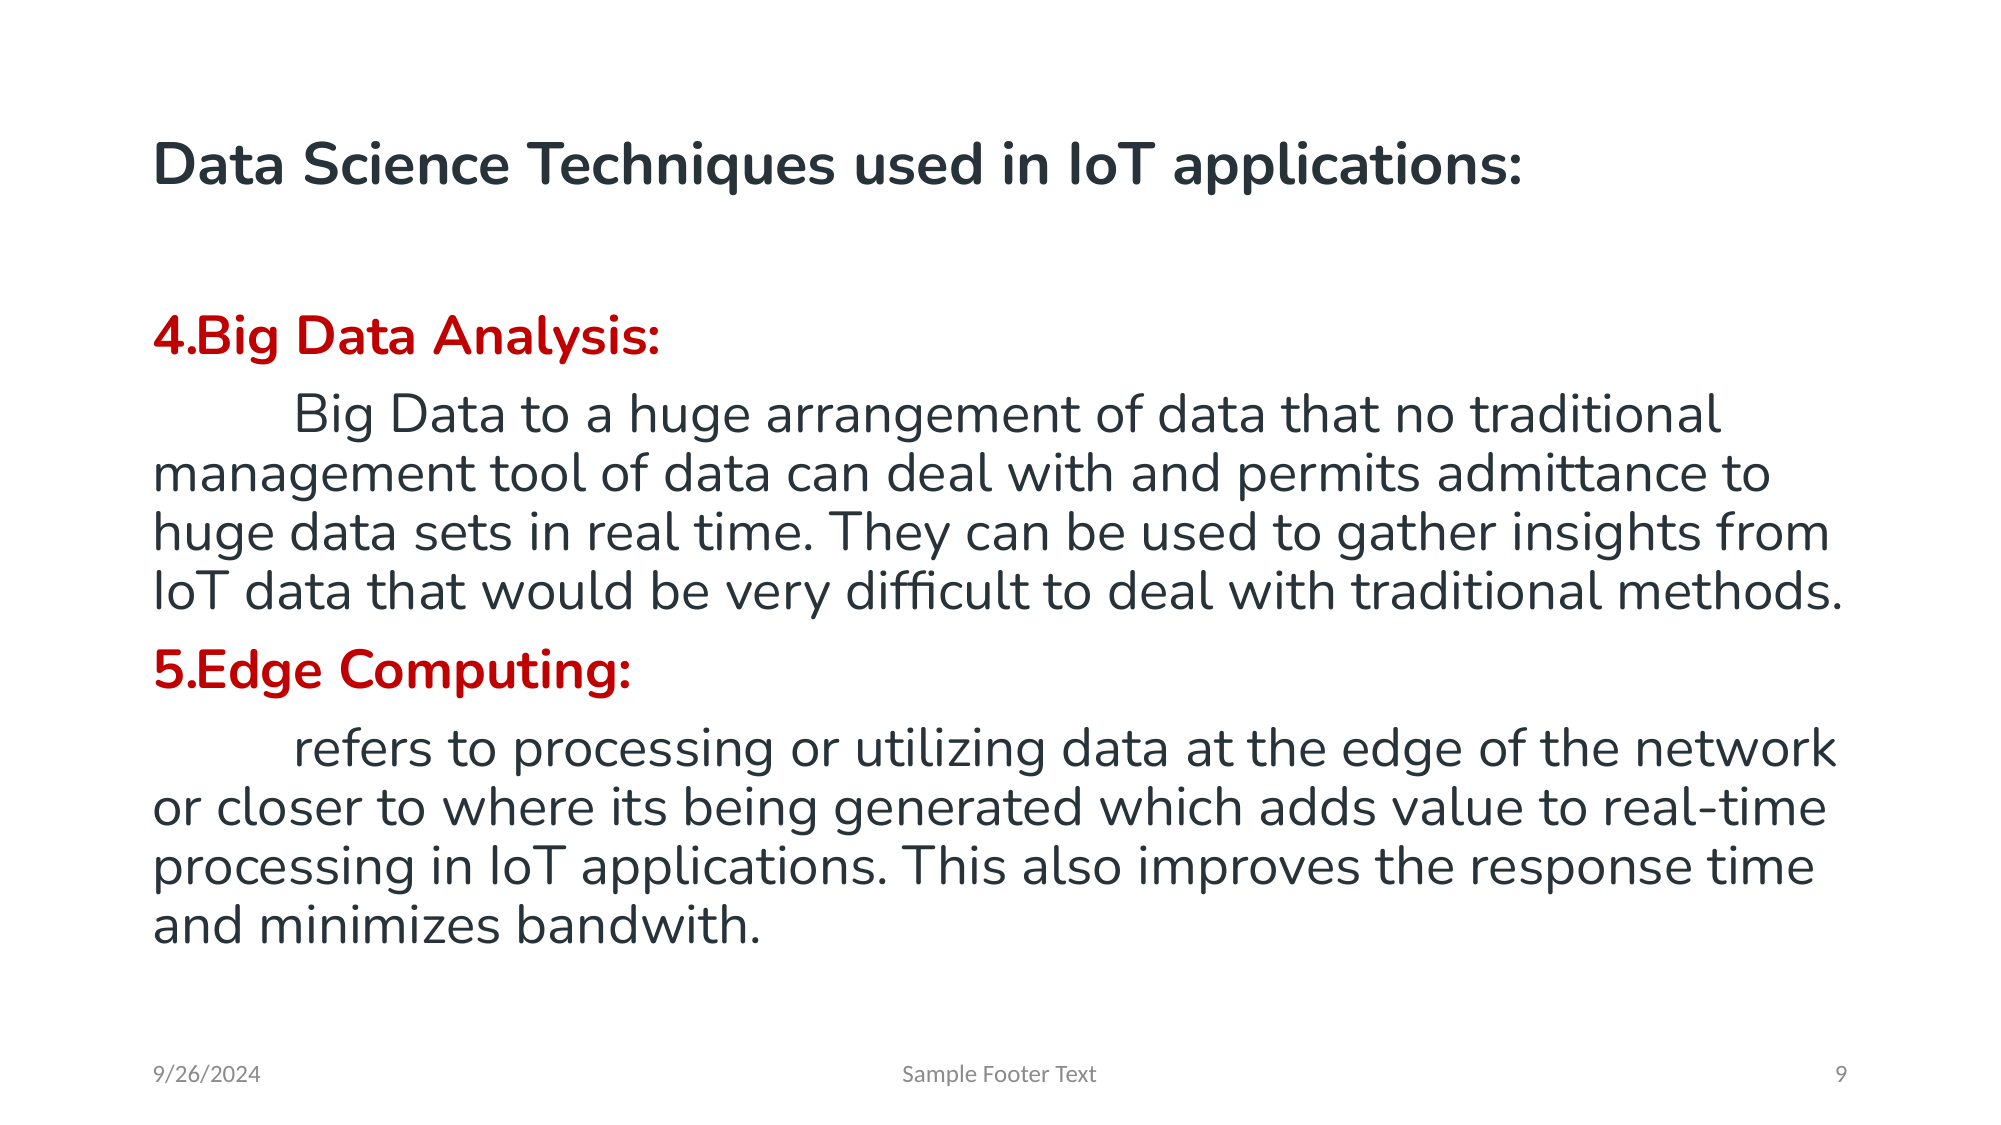

# Data Science Techniques used in IoT applications:
Big Data Analysis:
	Big Data to a huge arrangement of data that no traditional management tool of data can deal with and permits admittance to huge data sets in real time. They can be used to gather insights from IoT data that would be very difficult to deal with traditional methods.
Edge Computing:
	refers to processing or utilizing data at the edge of the network or closer to where its being generated which adds value to real-time processing in IoT applications. This also improves the response time and minimizes bandwith.

9/26/2024
Sample Footer Text
9